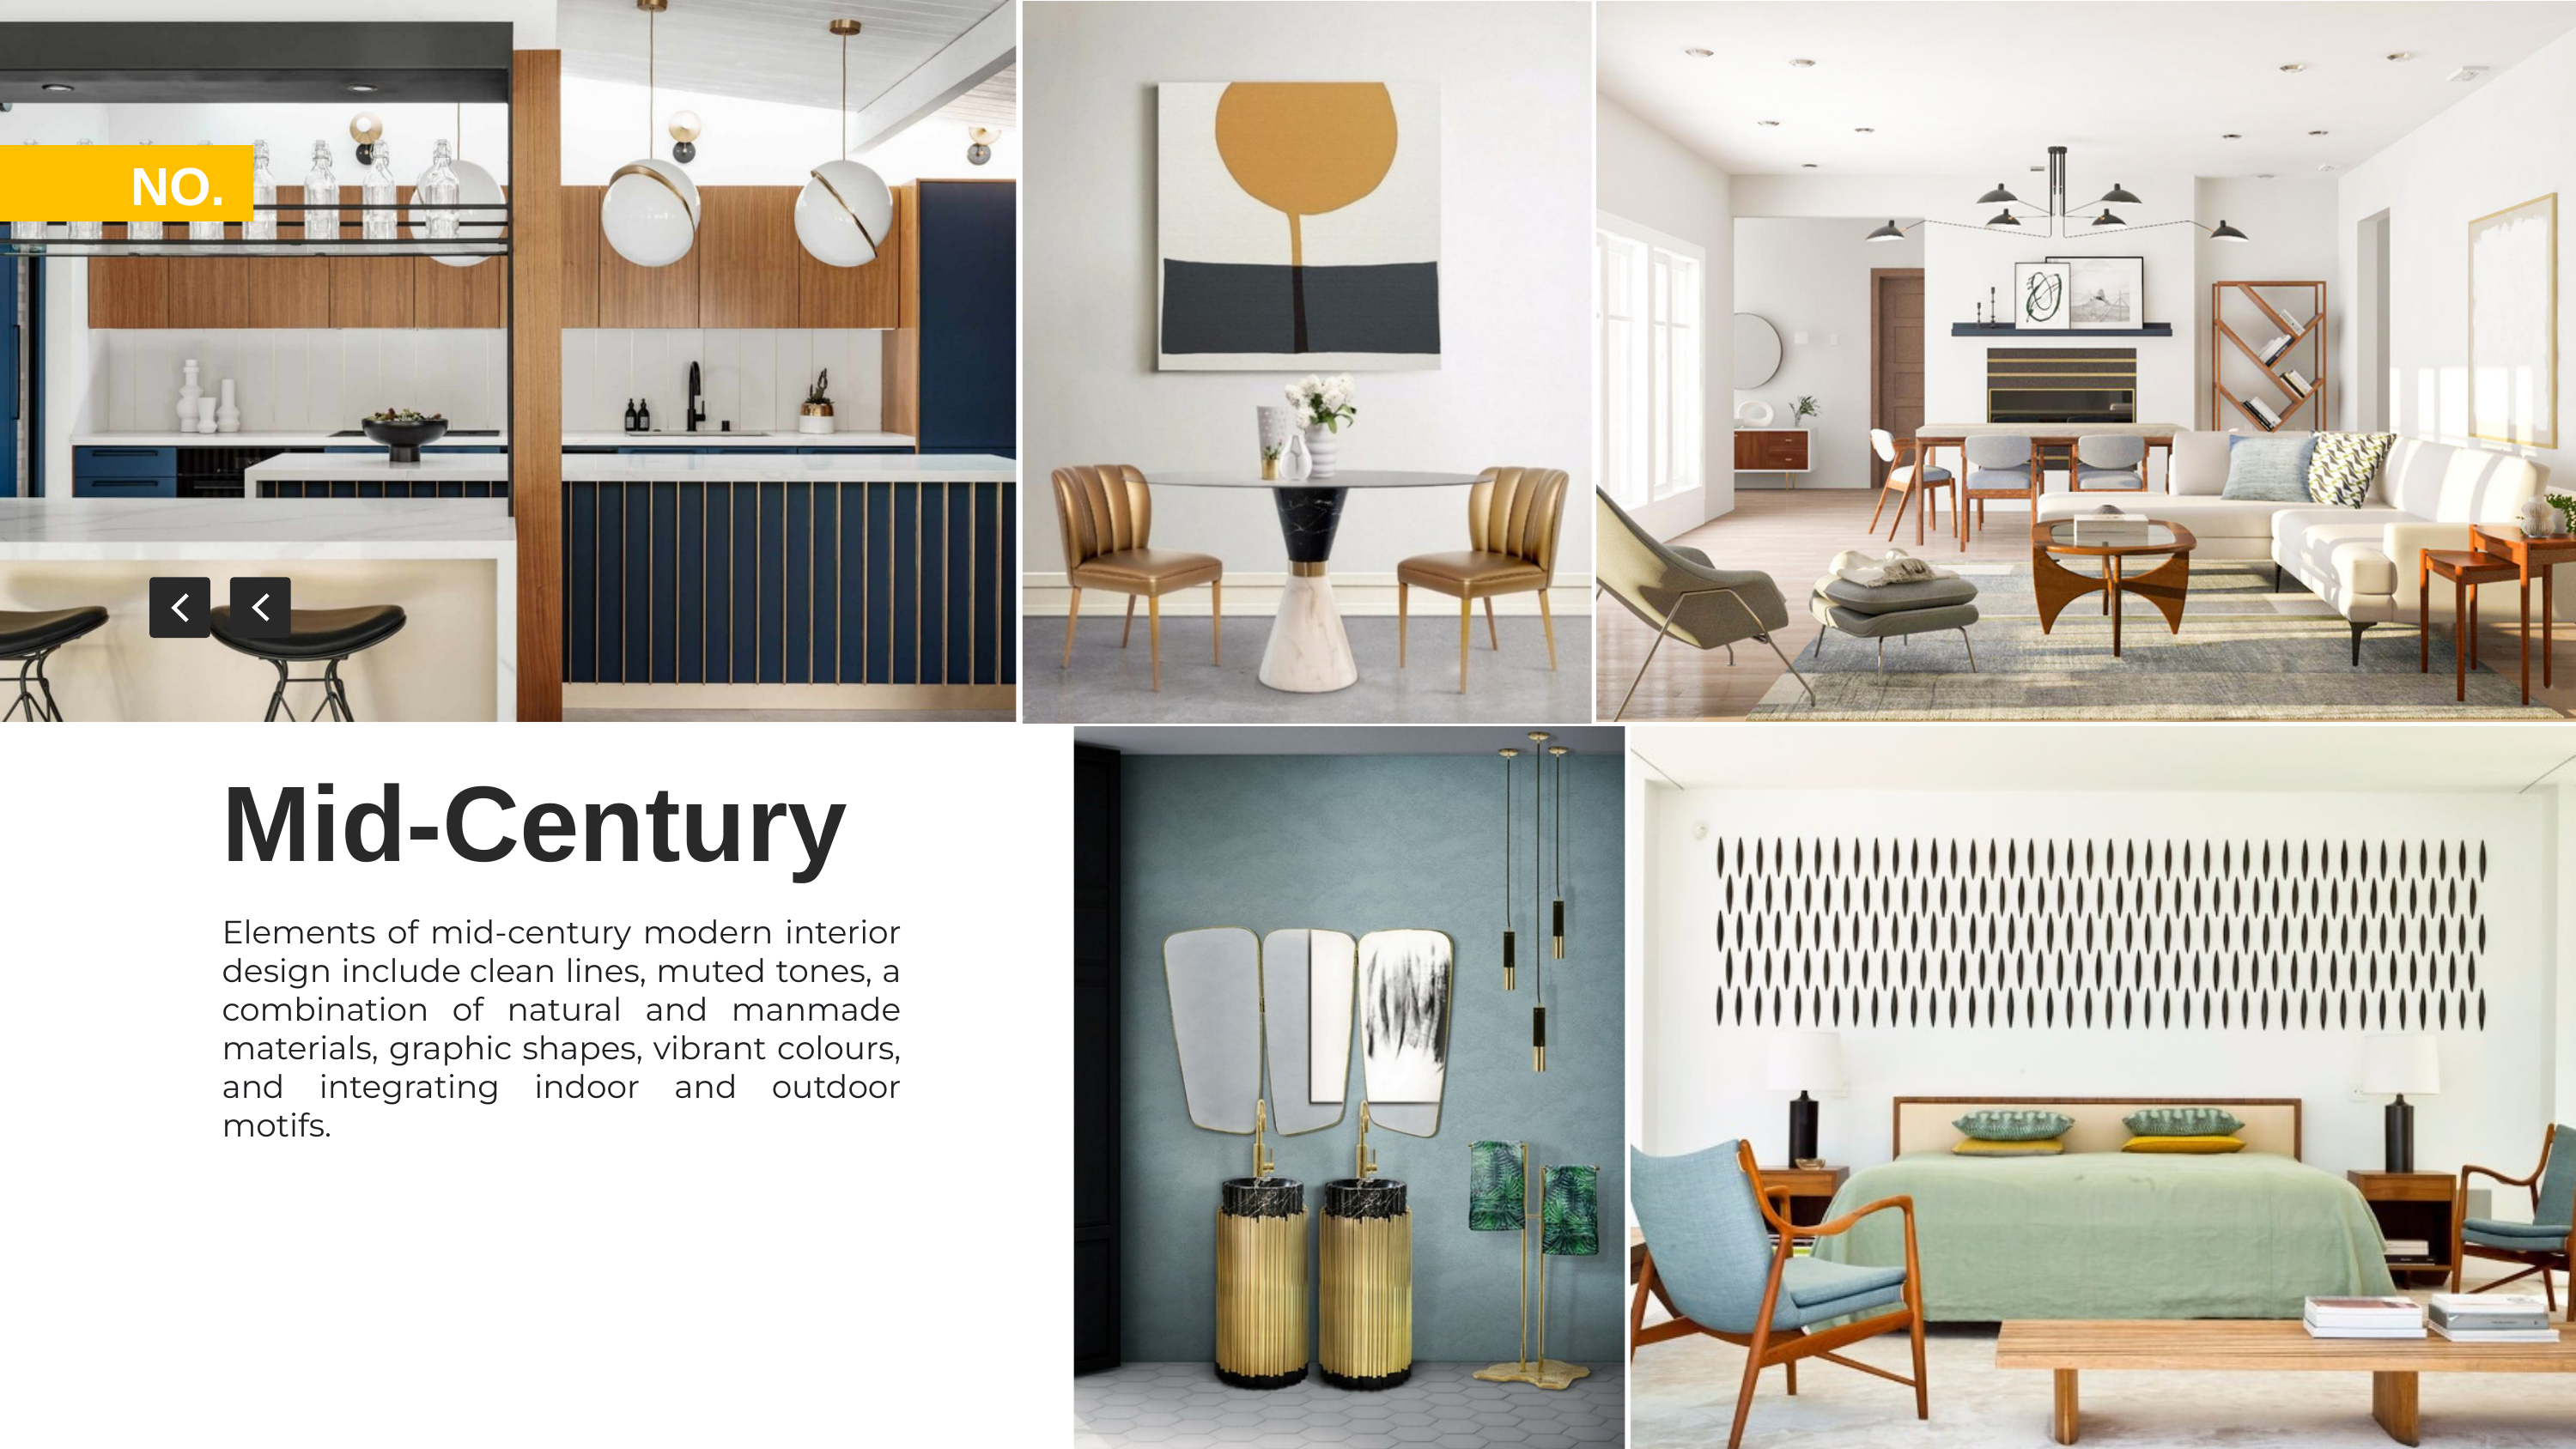

NO.

Mid-Century
Elements of mid-century modern interior design include clean lines, muted tones, a combination of natural and manmade materials, graphic shapes, vibrant colours, and integrating indoor and outdoor motifs.